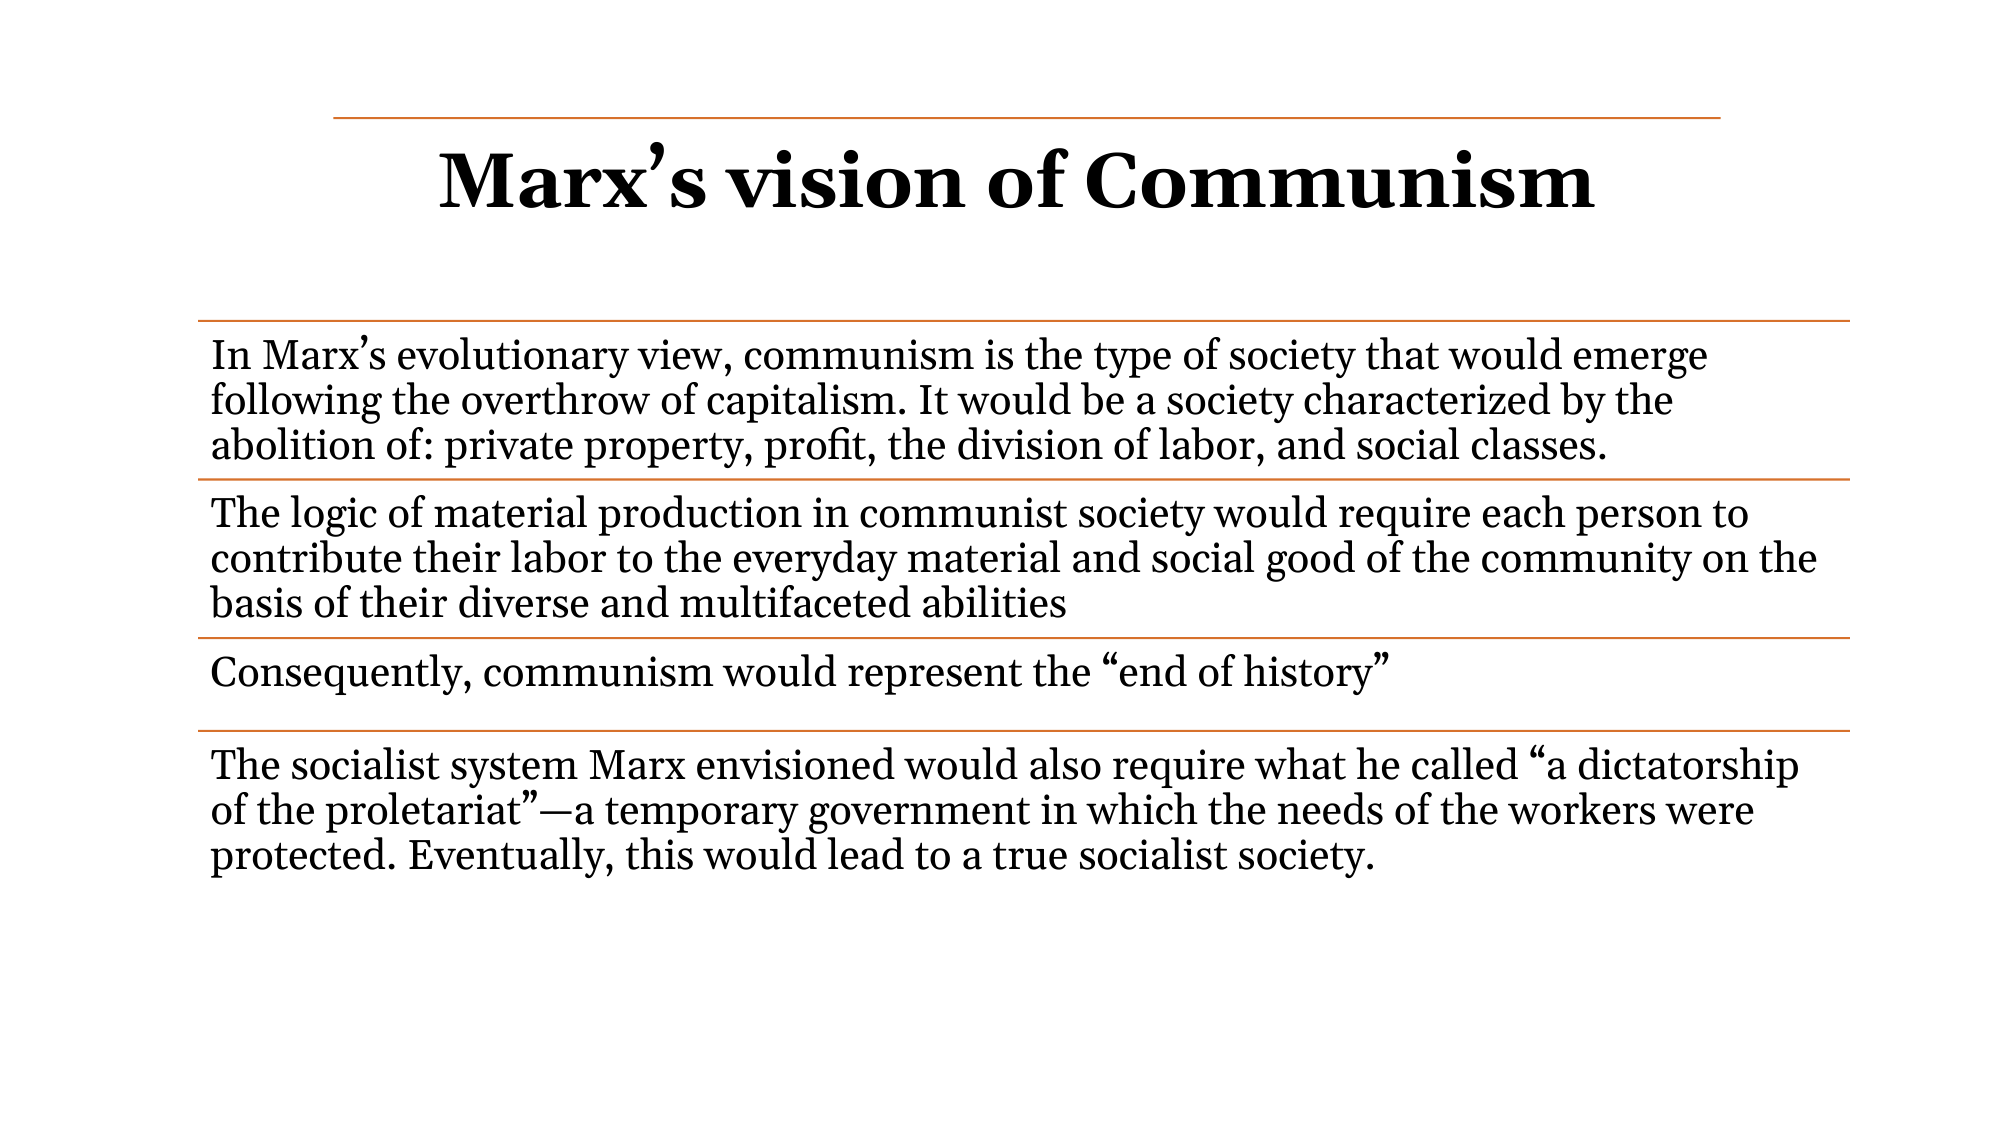

Marx’s vision of Communism
In Marx’s evolutionary view, communism is the type of society that would emerge following the overthrow of capitalism. It would be a society characterized by the abolition of: private property, profit, the division of labor, and social classes.
The logic of material production in communist society would require each person to contribute their labor to the everyday material and social good of the community on the basis of their diverse and multifaceted abilities
Consequently, communism would represent the “end of history”
The socialist system Marx envisioned would also require what he called “a dictatorship of the proletariat”—a temporary government in which the needs of the workers were protected. Eventually, this would lead to a true socialist society.